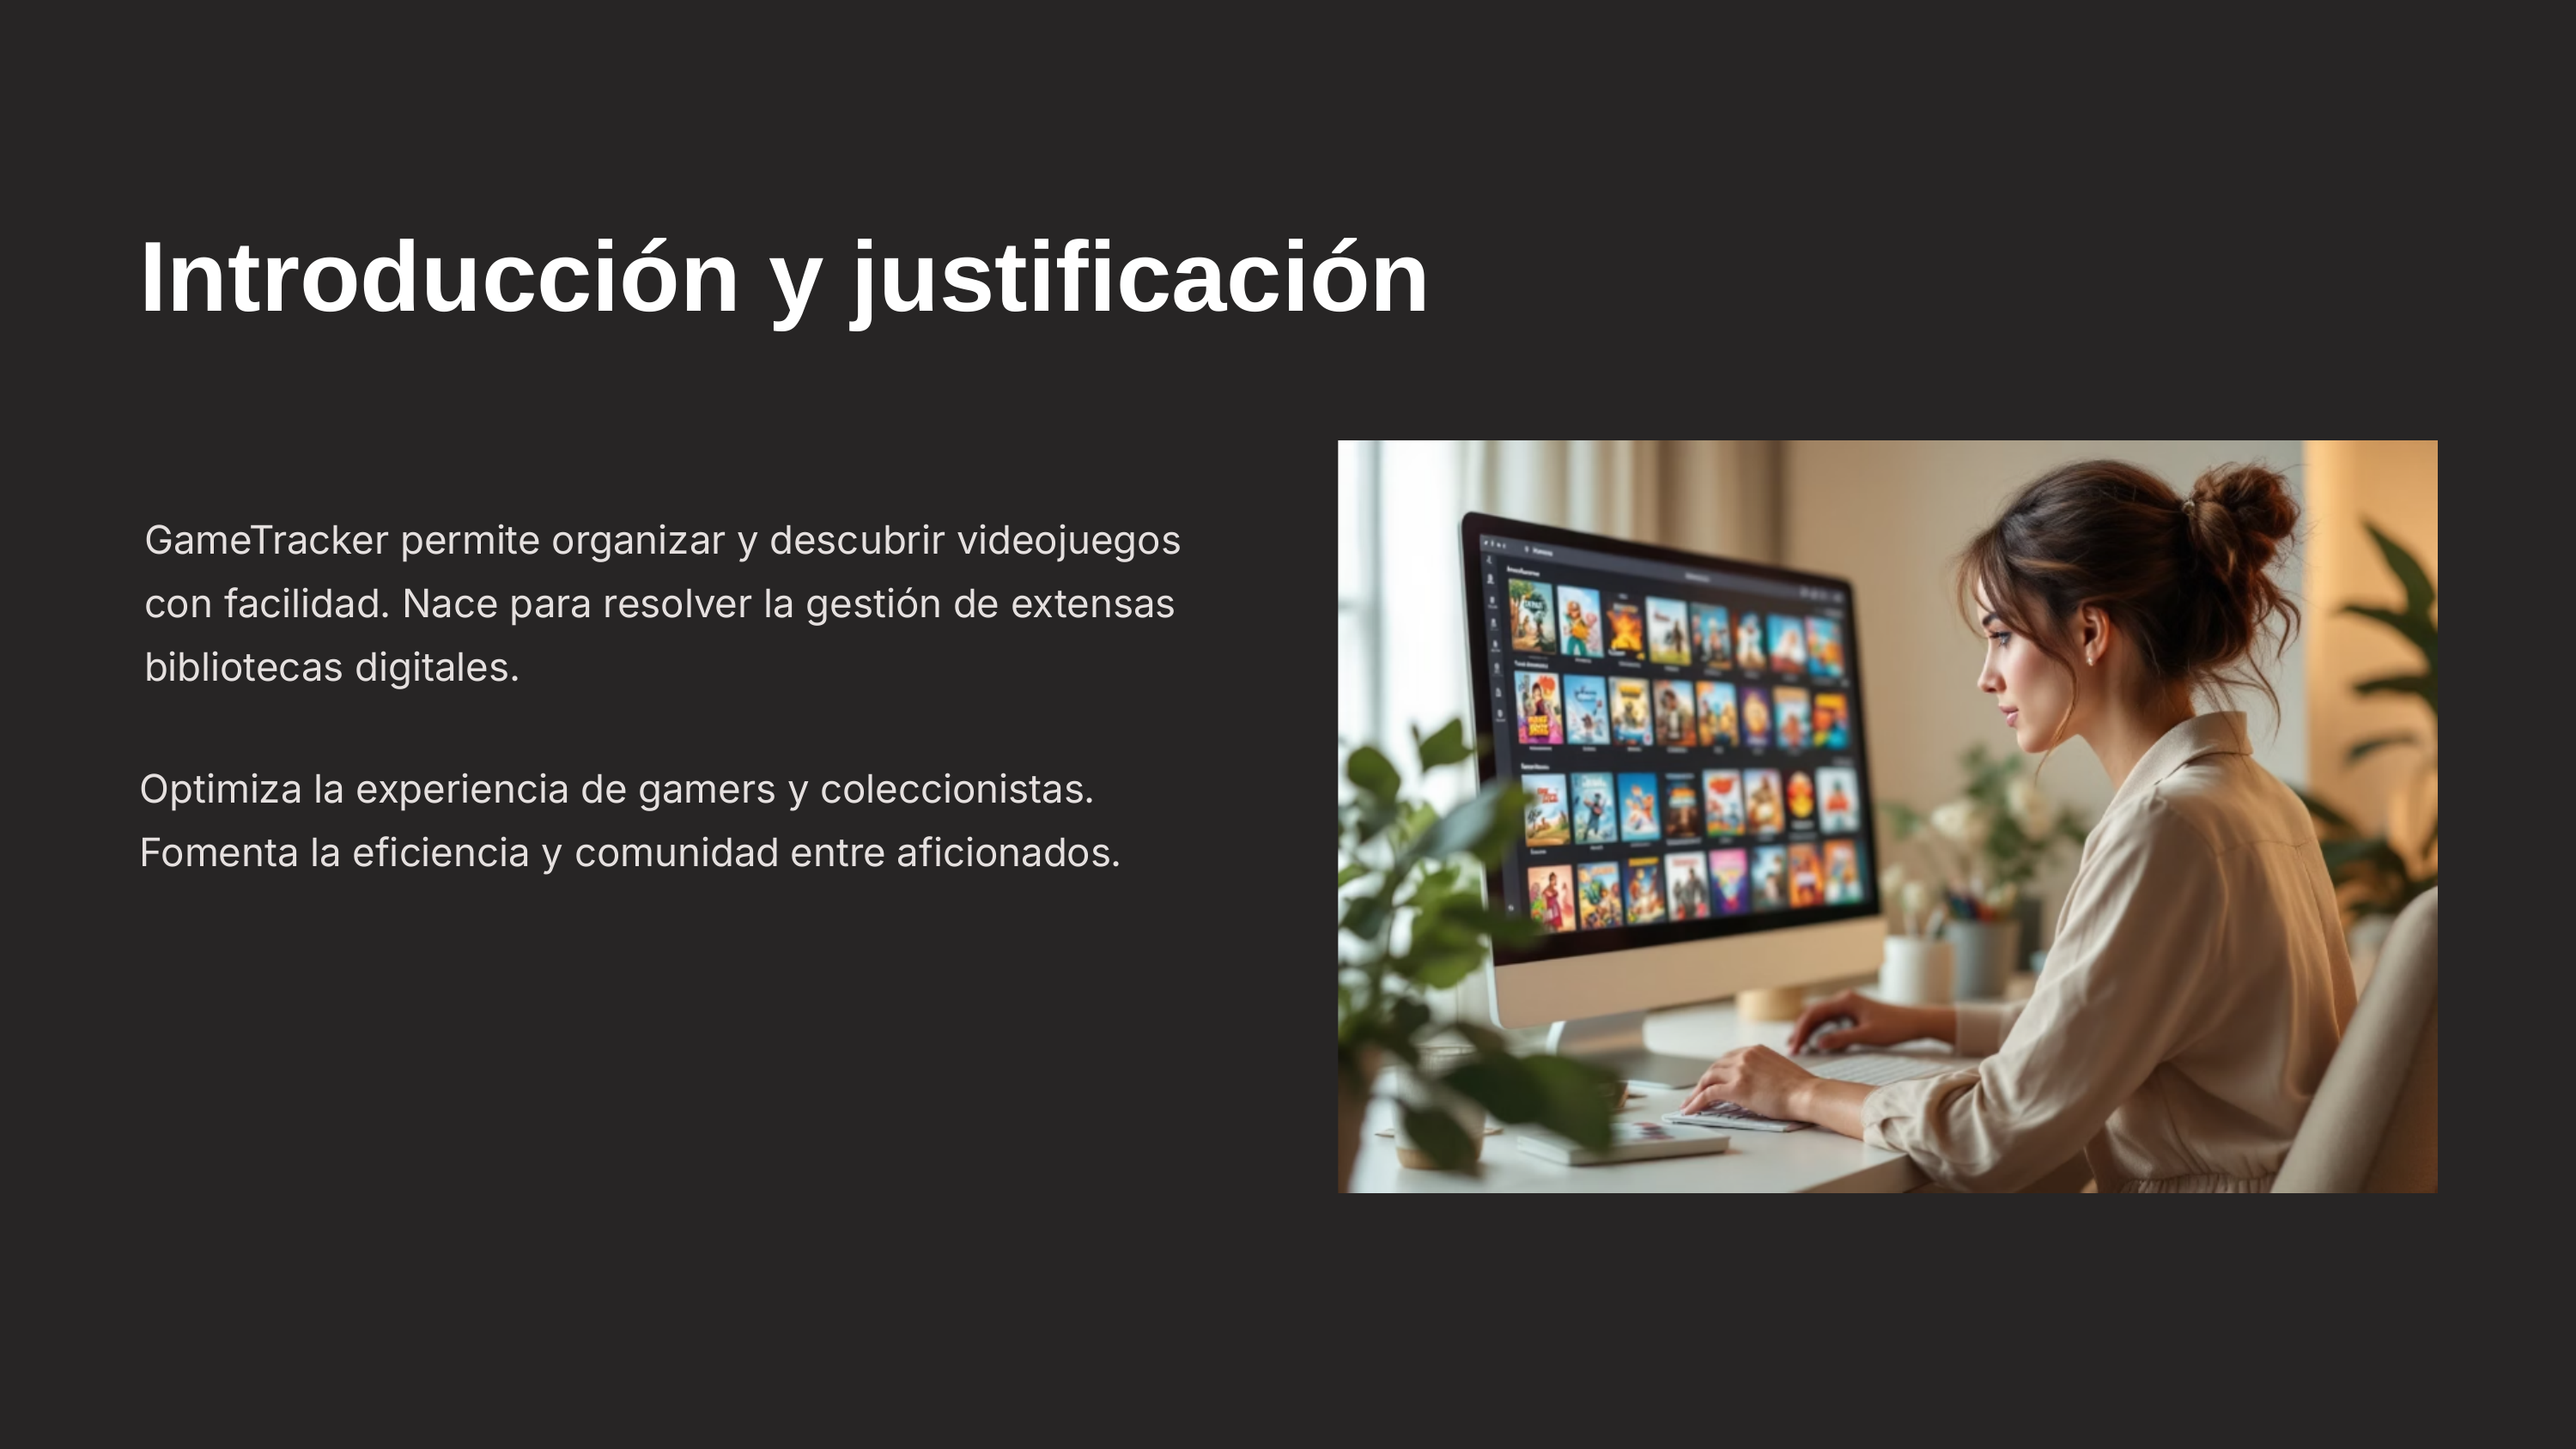

Introducción y justificación

GameTracker permite organizar y descubrir videojuegos con facilidad. Nace para resolver la gestión de extensas bibliotecas digitales.
Optimiza la experiencia de gamers y coleccionistas. Fomenta la eficiencia y comunidad entre aficionados.